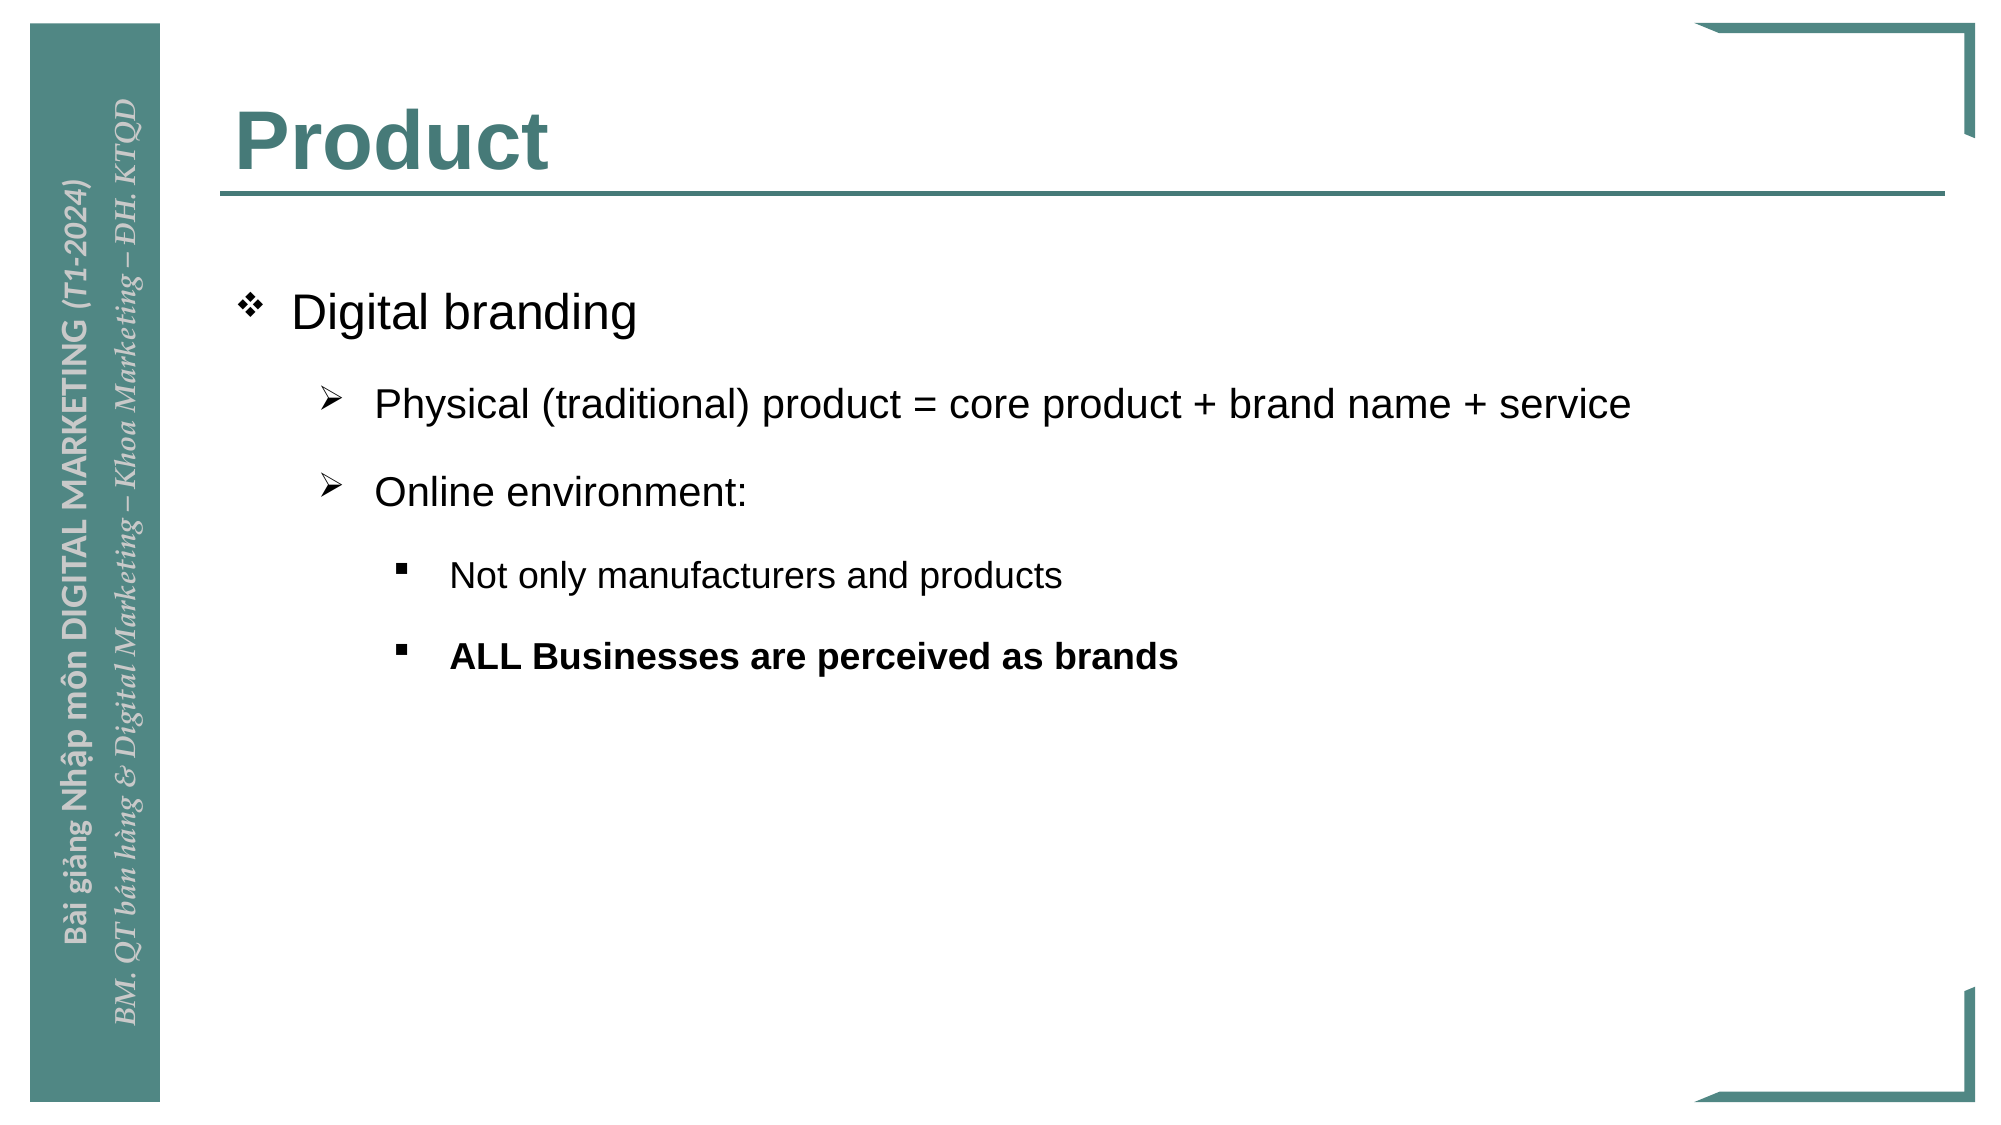

# Product
Digital branding
Physical (traditional) product = core product + brand name + service
Online environment:
Not only manufacturers and products
ALL Businesses are perceived as brands